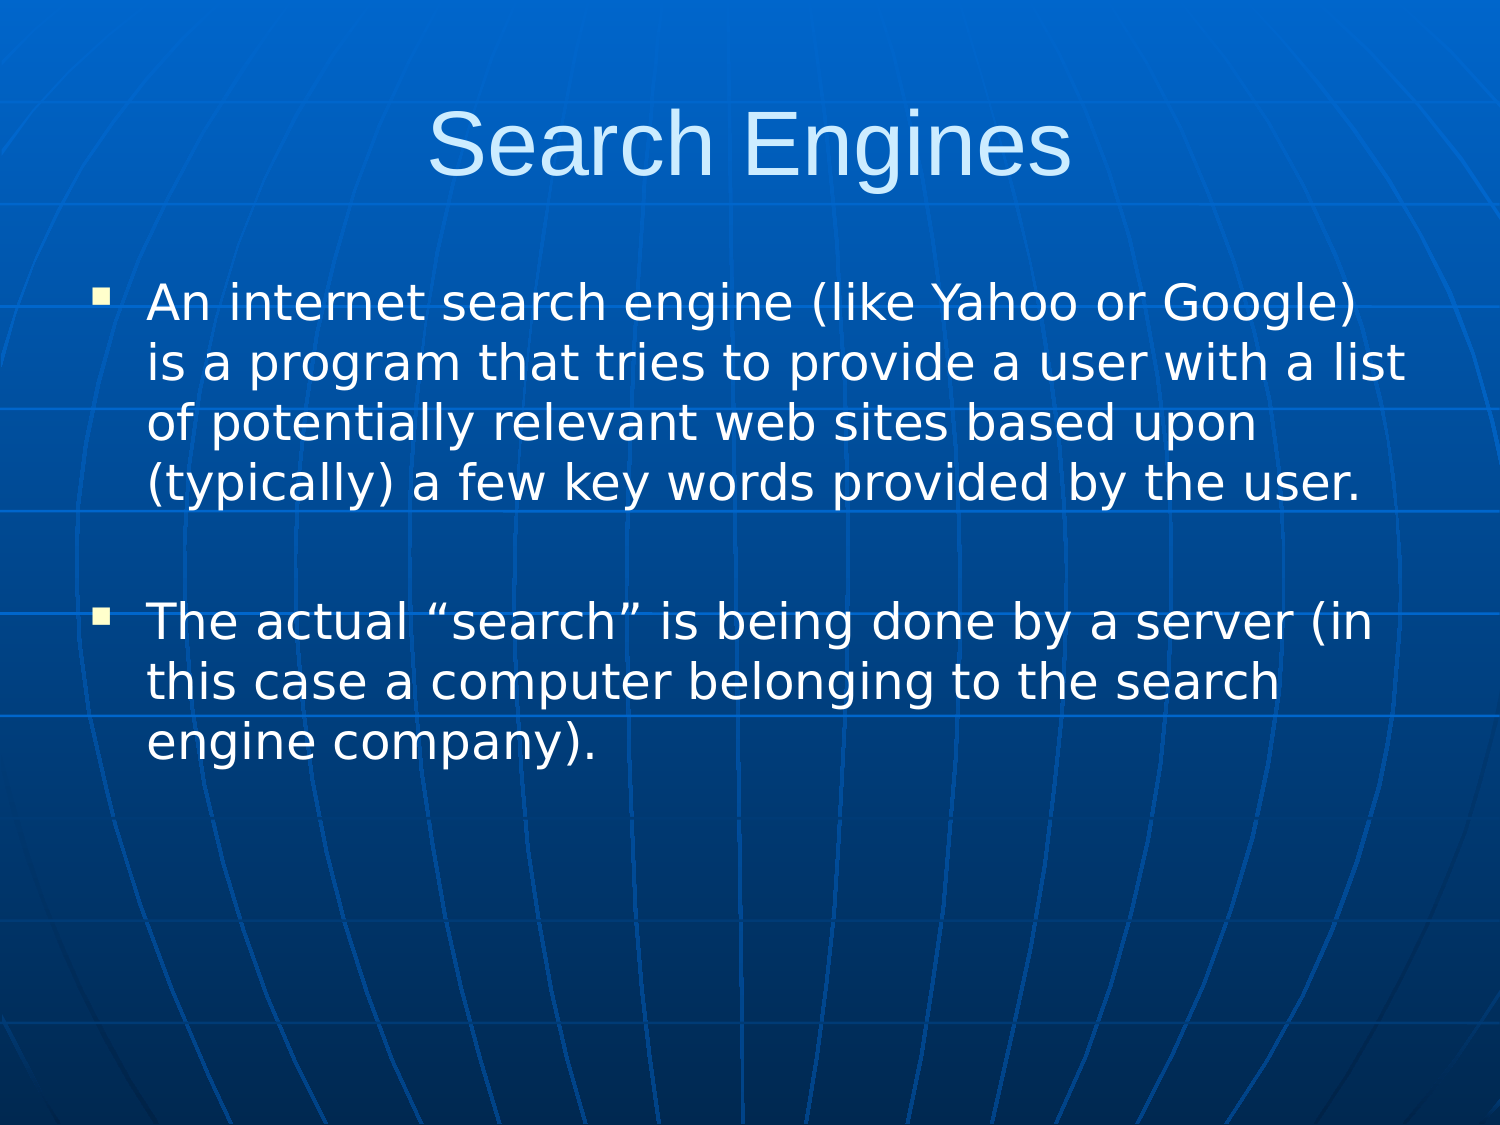

# Search Engines
An internet search engine (like Yahoo or Google) is a program that tries to provide a user with a list of potentially relevant web sites based upon (typically) a few key words provided by the user.

The actual “search” is being done by a server (in this case a computer belonging to the search engine company).